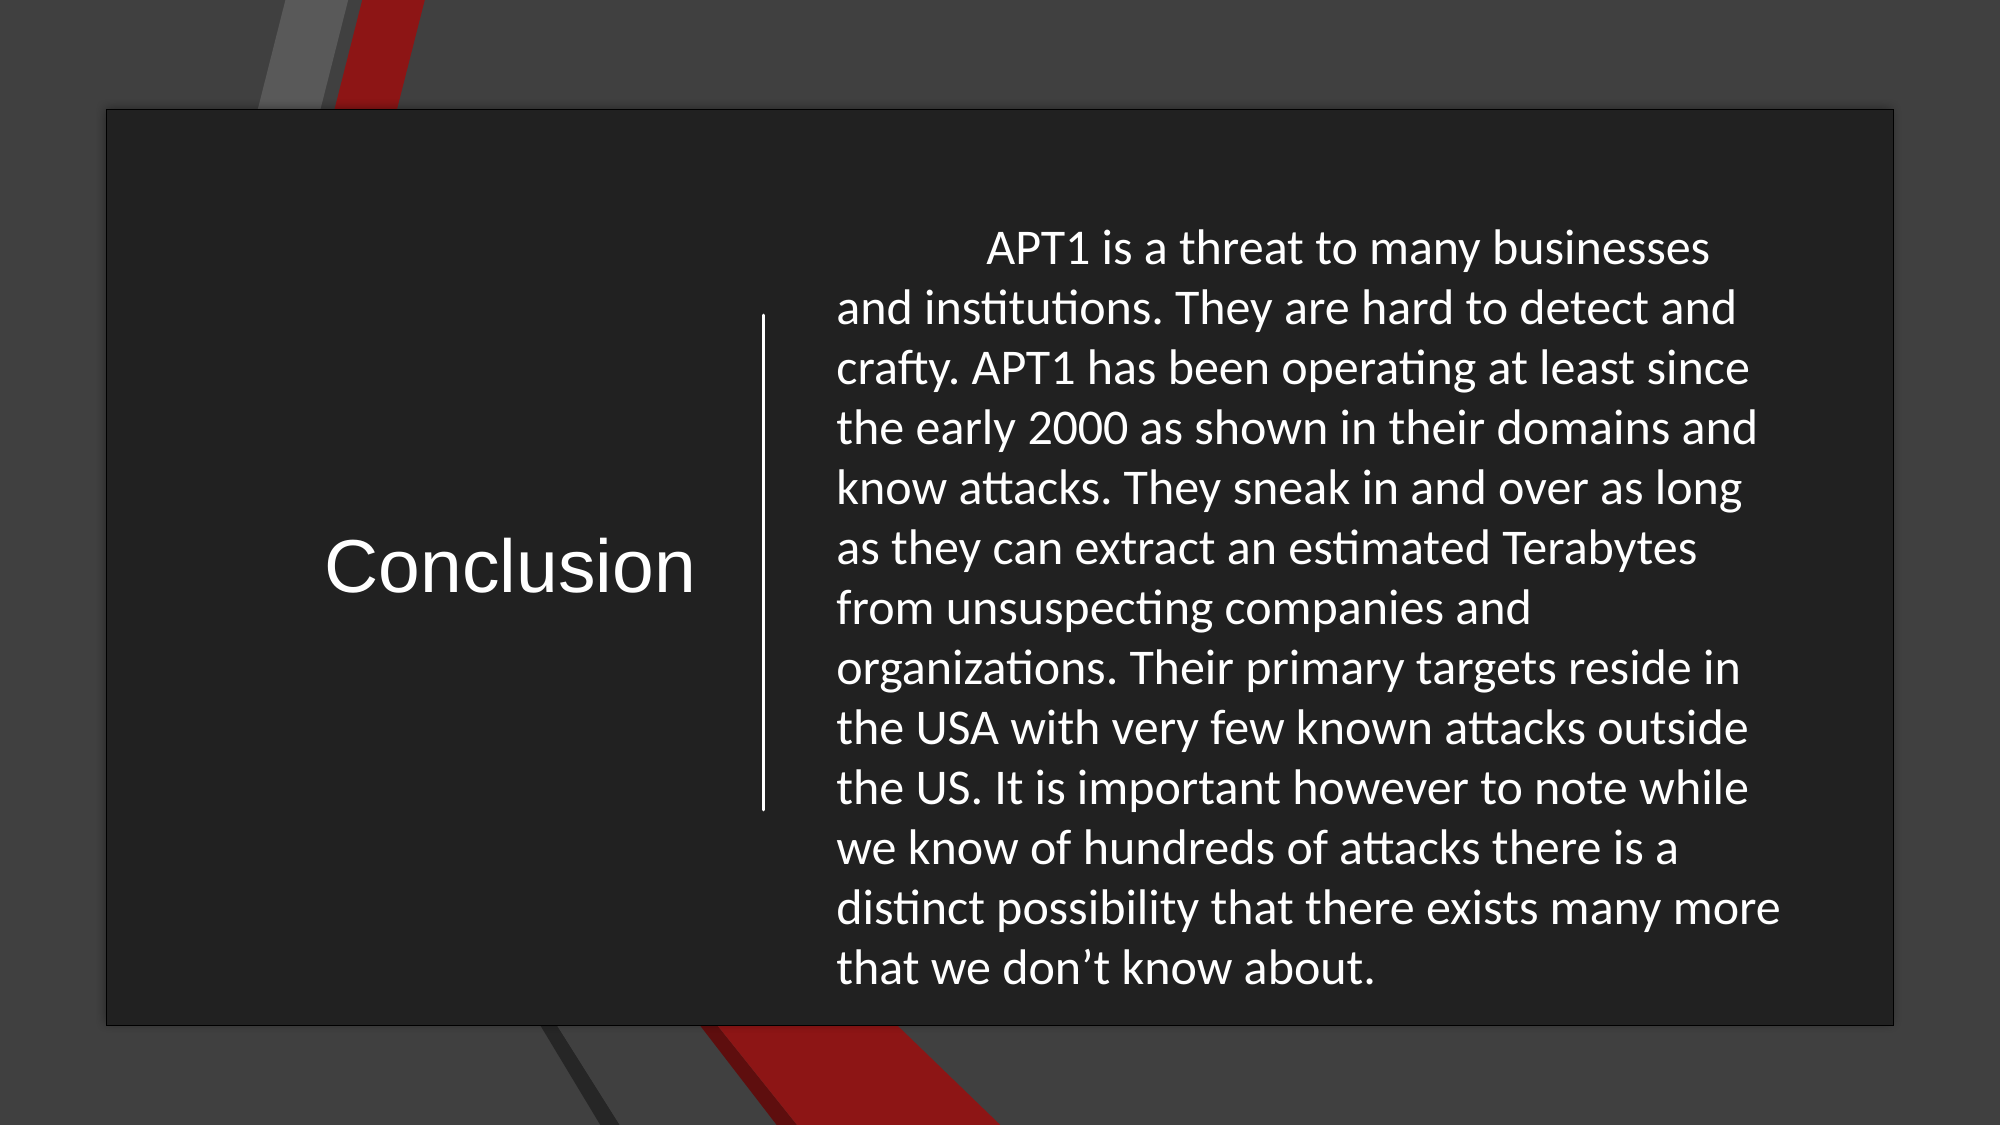

# Conclusion
	APT1 is a threat to many businesses and institutions. They are hard to detect and crafty. APT1 has been operating at least since the early 2000 as shown in their domains and know attacks. They sneak in and over as long as they can extract an estimated Terabytes from unsuspecting companies and organizations. Their primary targets reside in the USA with very few known attacks outside the US. It is important however to note while we know of hundreds of attacks there is a distinct possibility that there exists many more that we don’t know about.